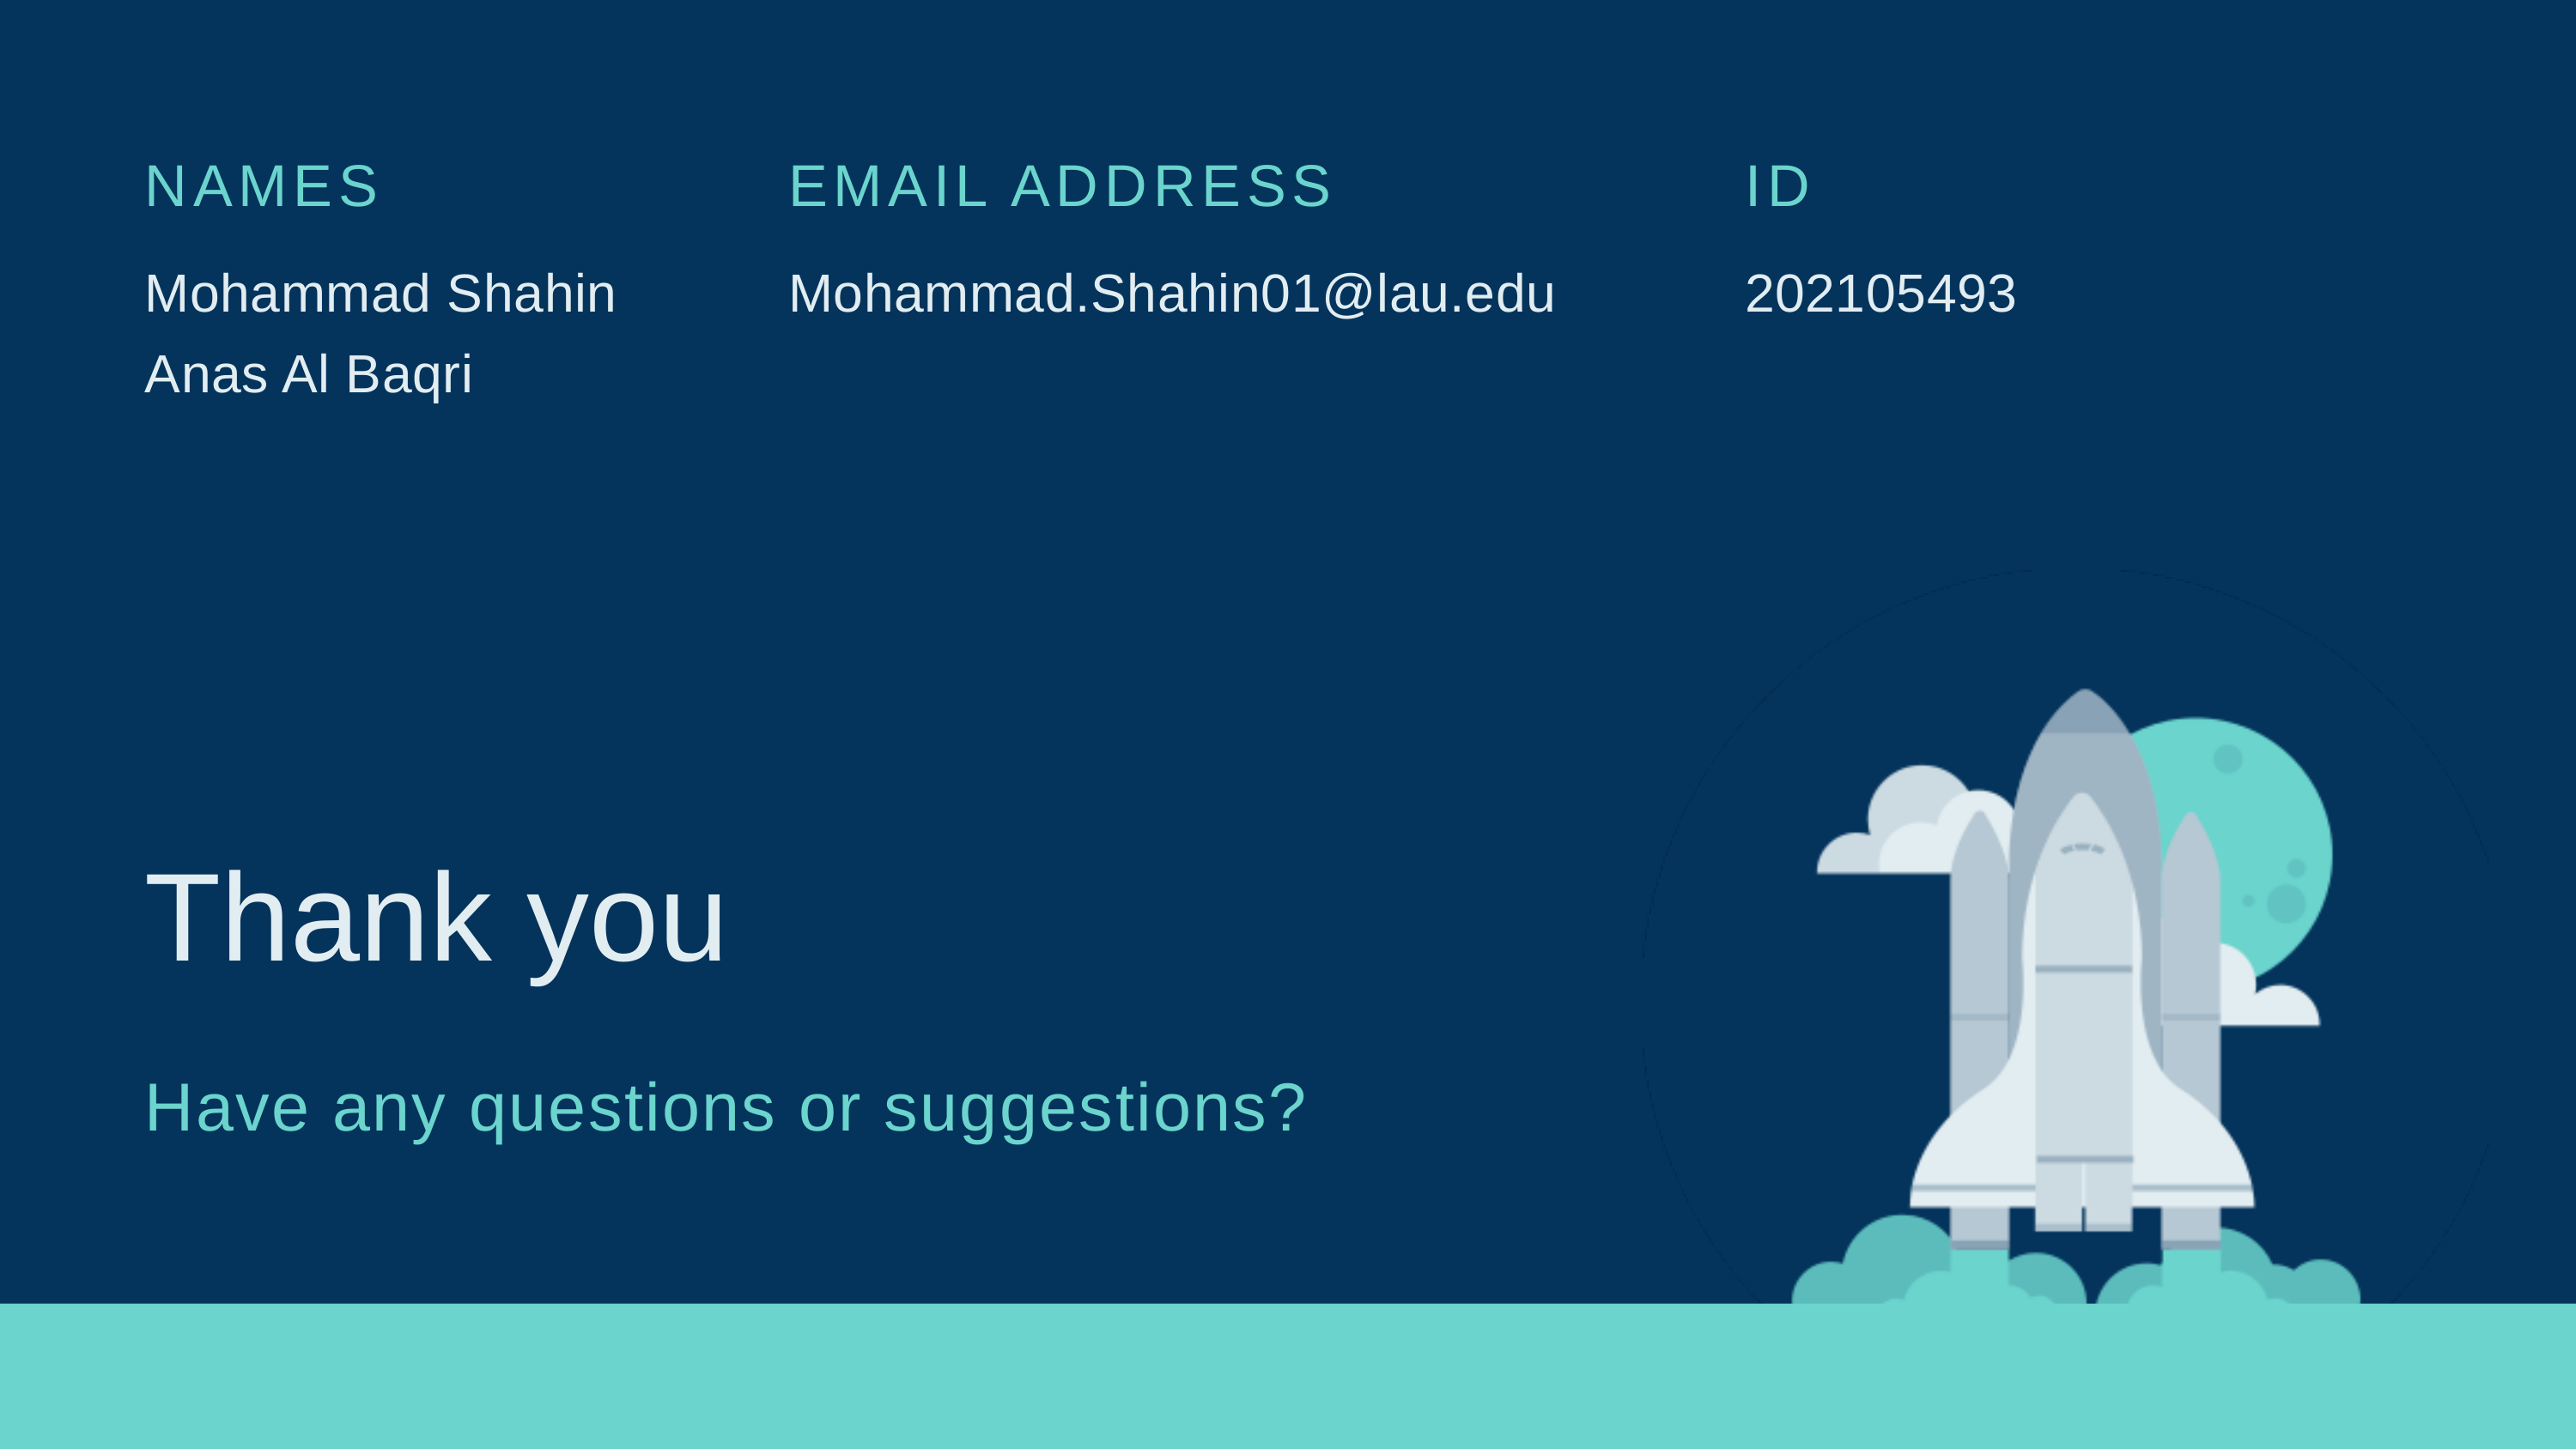

NAMES
Mohammad Shahin
Anas Al Baqri
EMAIL ADDRESS
Mohammad.Shahin01@lau.edu

ID
202105493

Thank you
Have any questions or suggestions?